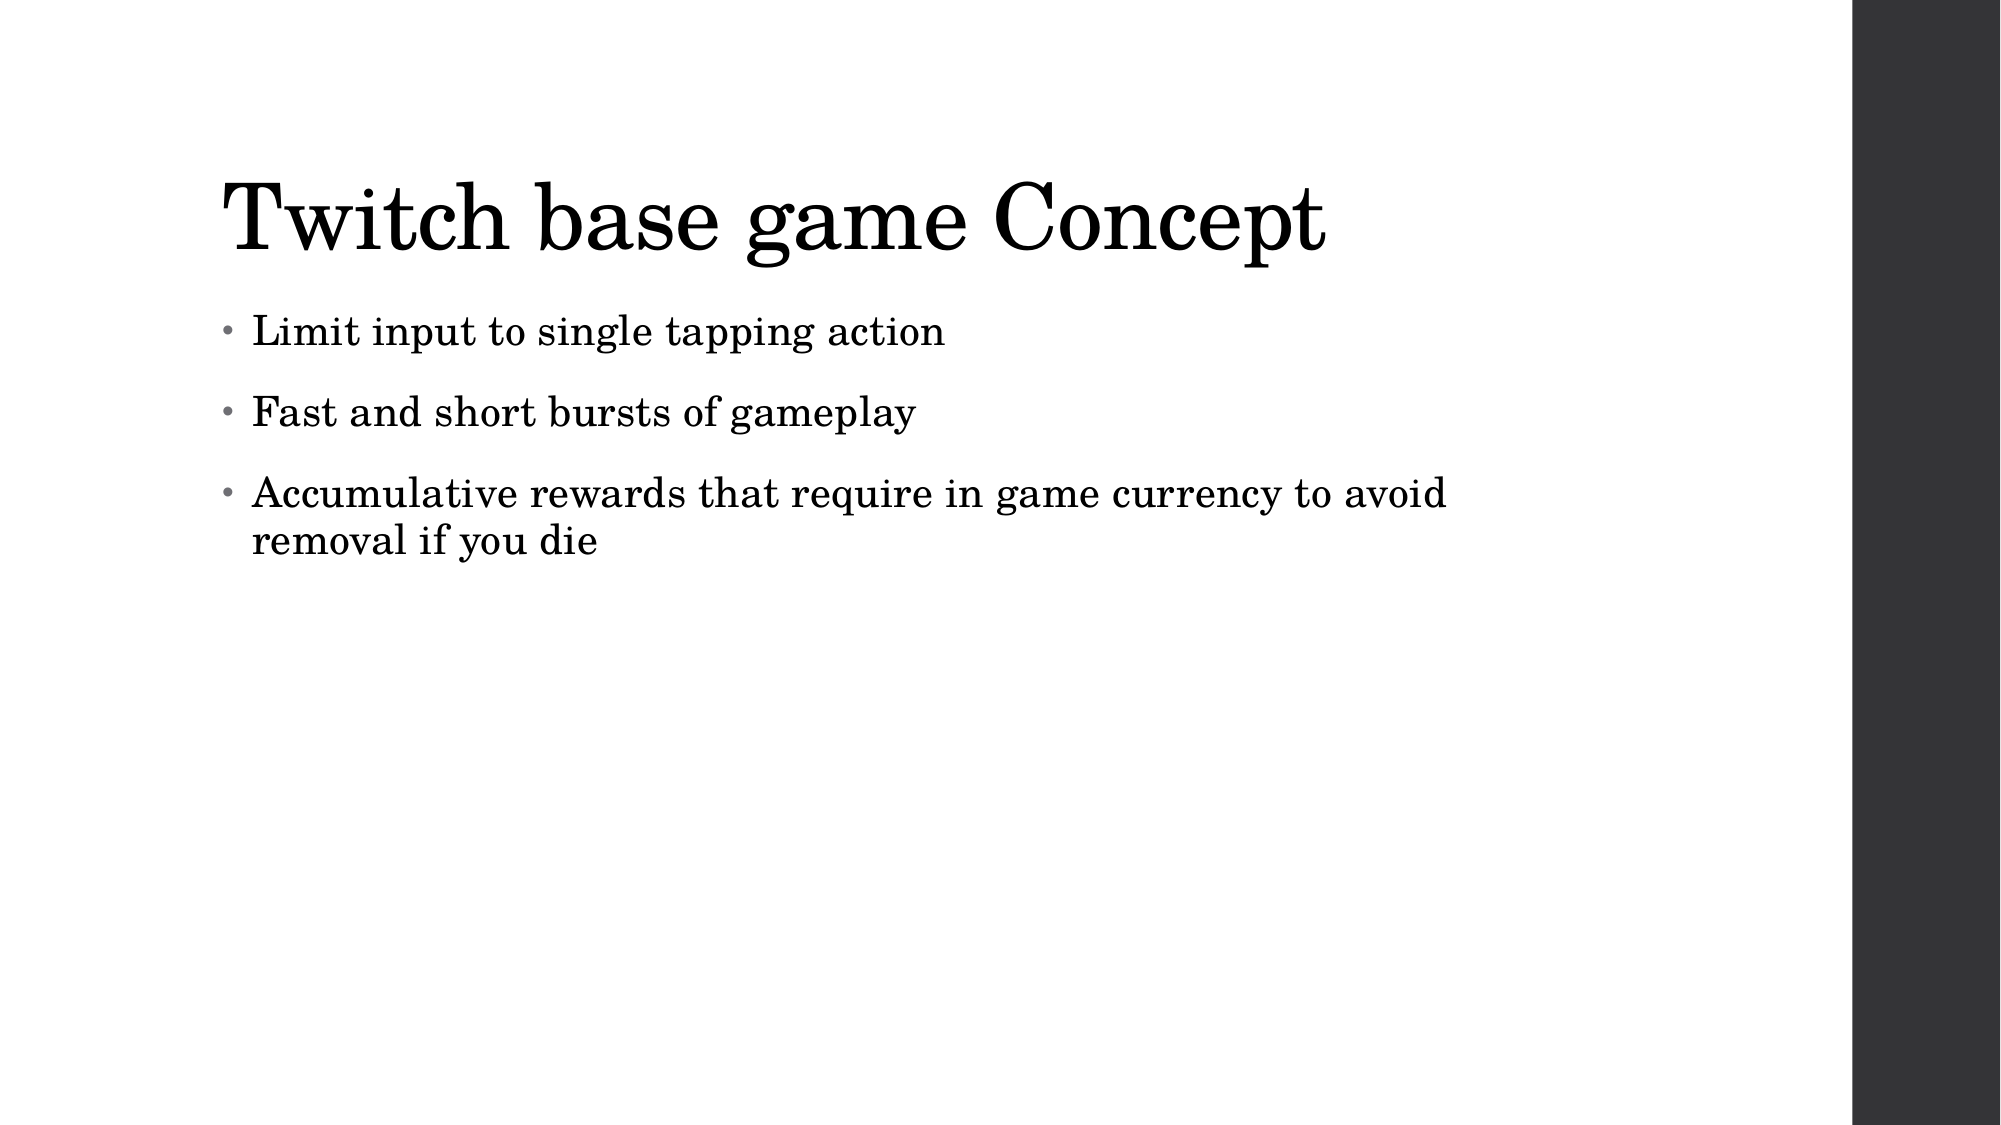

# Twitch base game Concept
Limit input to single tapping action
Fast and short bursts of gameplay
Accumulative rewards that require in game currency to avoid removal if you die